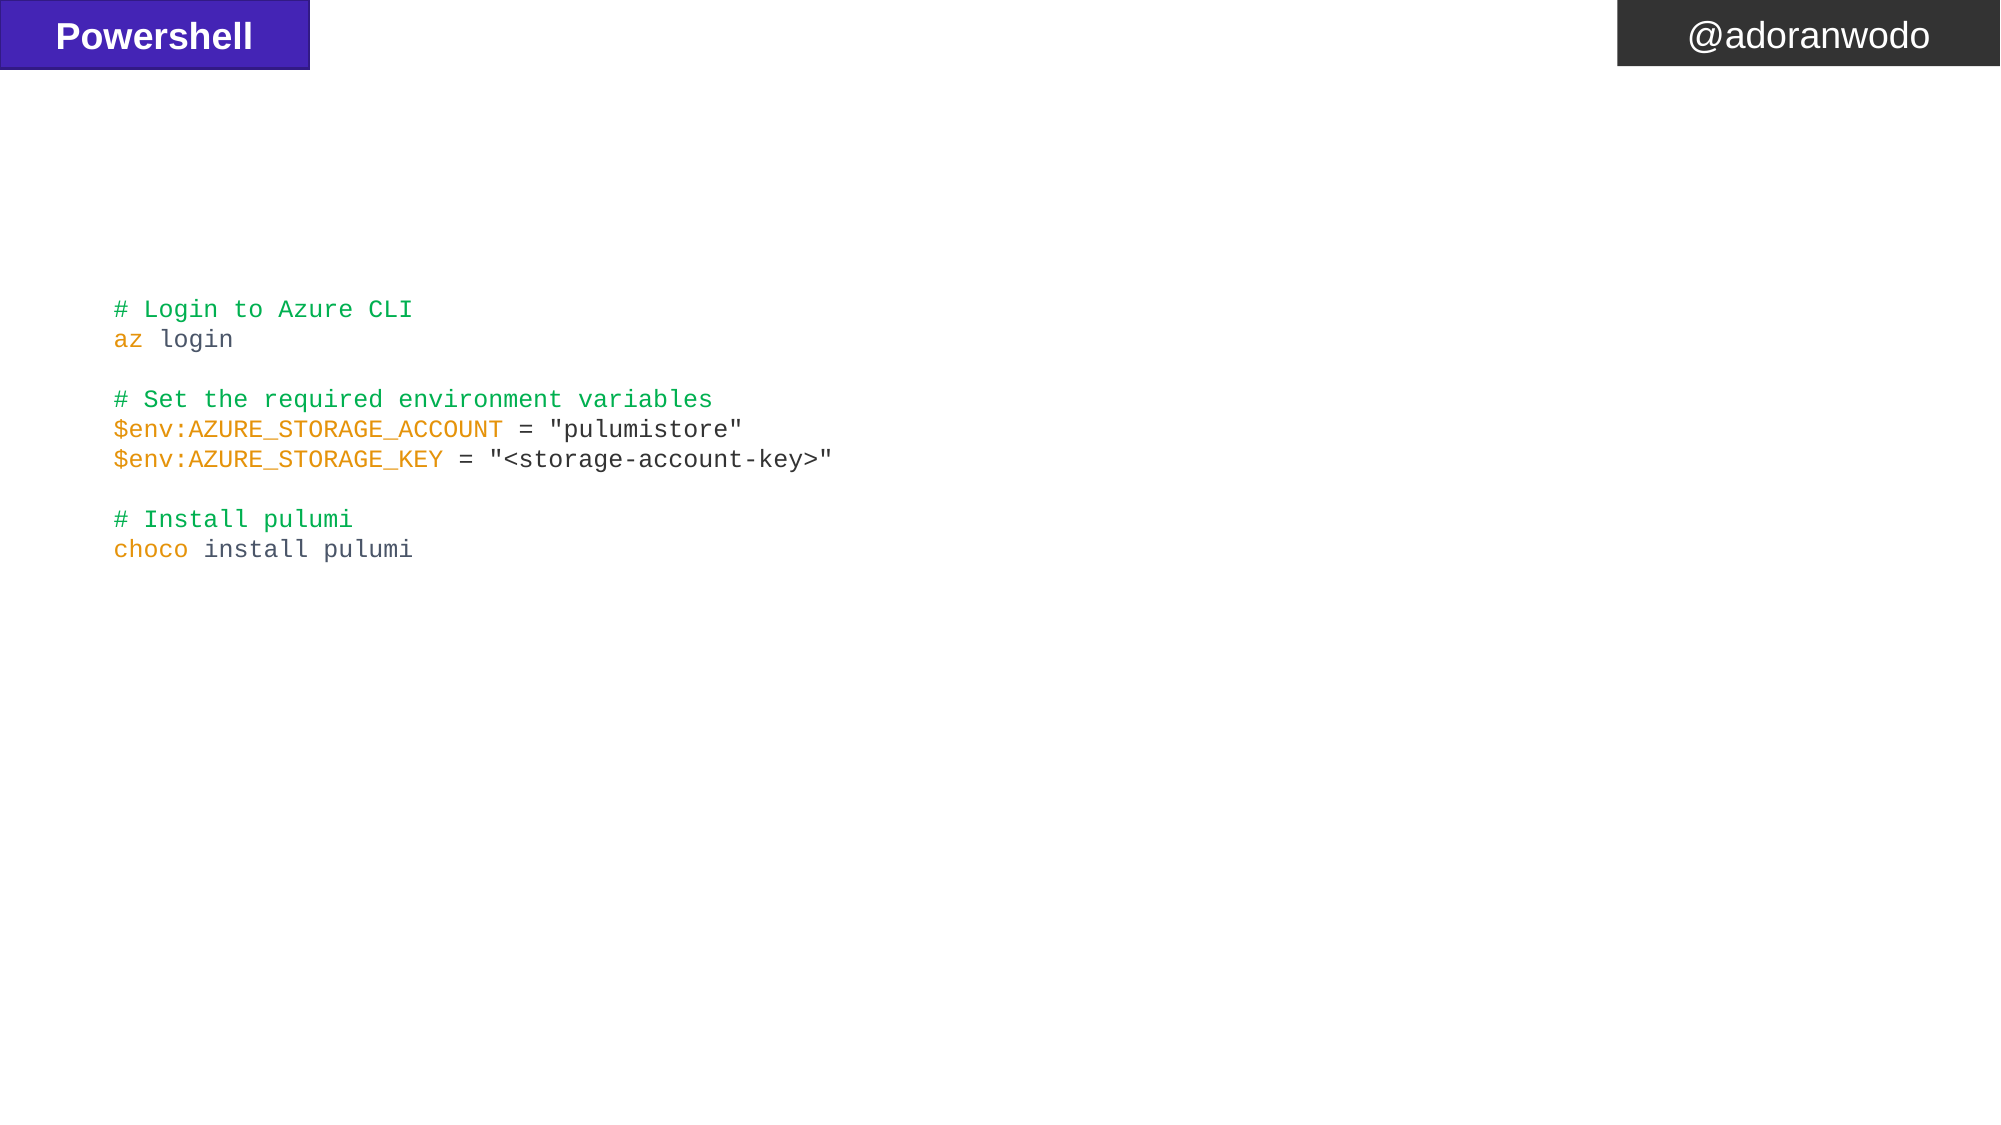

Powershell
@adoranwodo
# Login to Azure CLI
az login

# Set the required environment variables
$env:AZURE_STORAGE_ACCOUNT = "pulumistore"
$env:AZURE_STORAGE_KEY = "<storage-account-key>"

# Install pulumi
choco install pulumi

# Create iac working directory
mkdir iac && cd iac

# Login to Pulumi
pulumi login --cloud-url azblob://pulumi-container

# Create pulumi project in ./iac
pulumi new azure-csharp